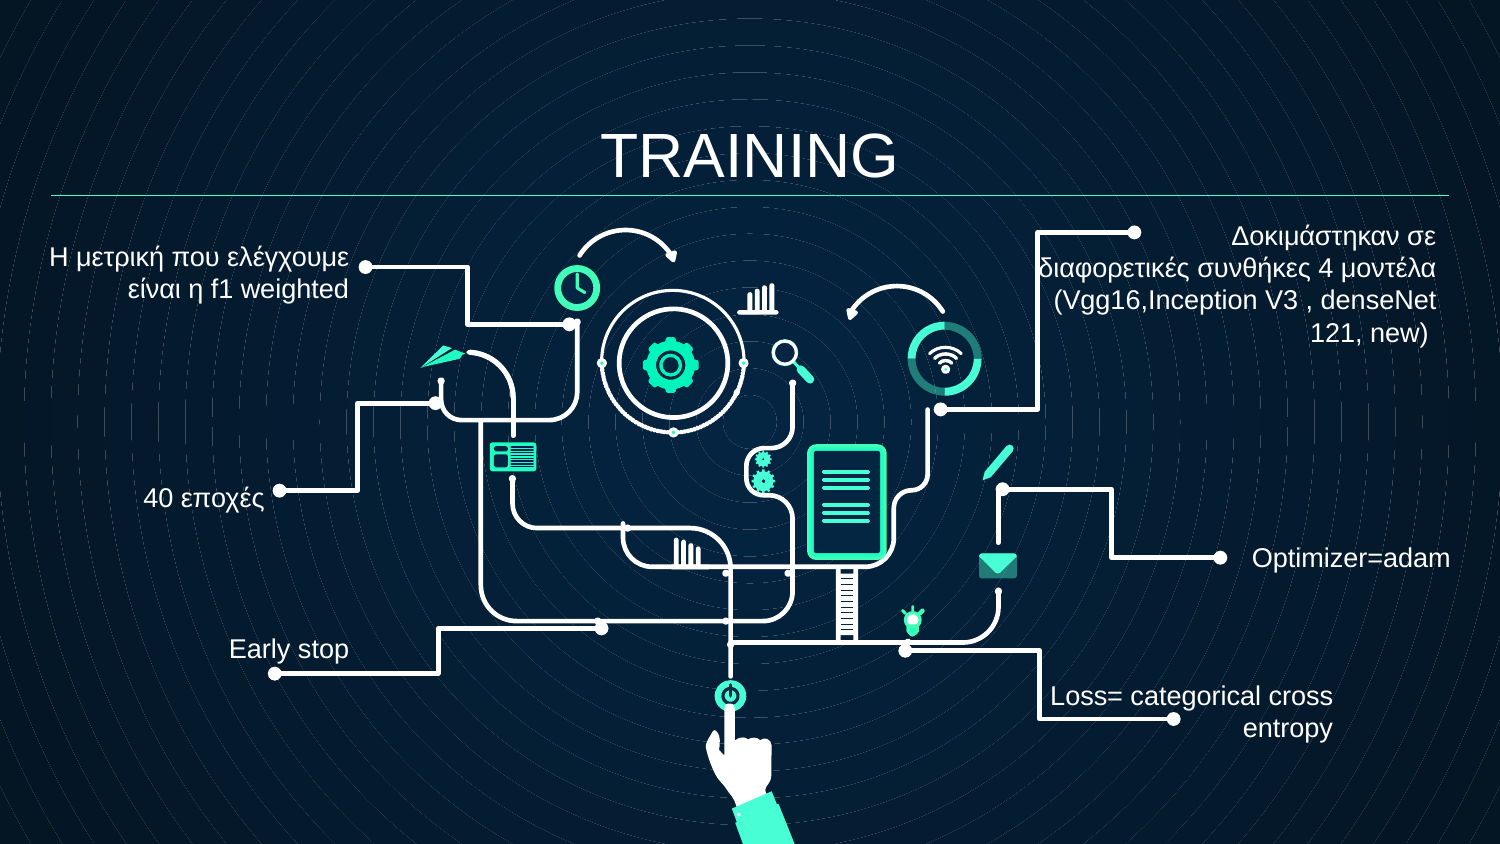

# TRAINING
Δοκιμάστηκαν σε
 διαφορετικές συνθήκες 4 μοντέλα (Vgg16,Inception V3 , denseNet 121, new)

Η μετρική που ελέγχουμε είναι η f1 weighted

40 εποχές

Optimizer=adam

Early stop

Loss= categorical cross entropy